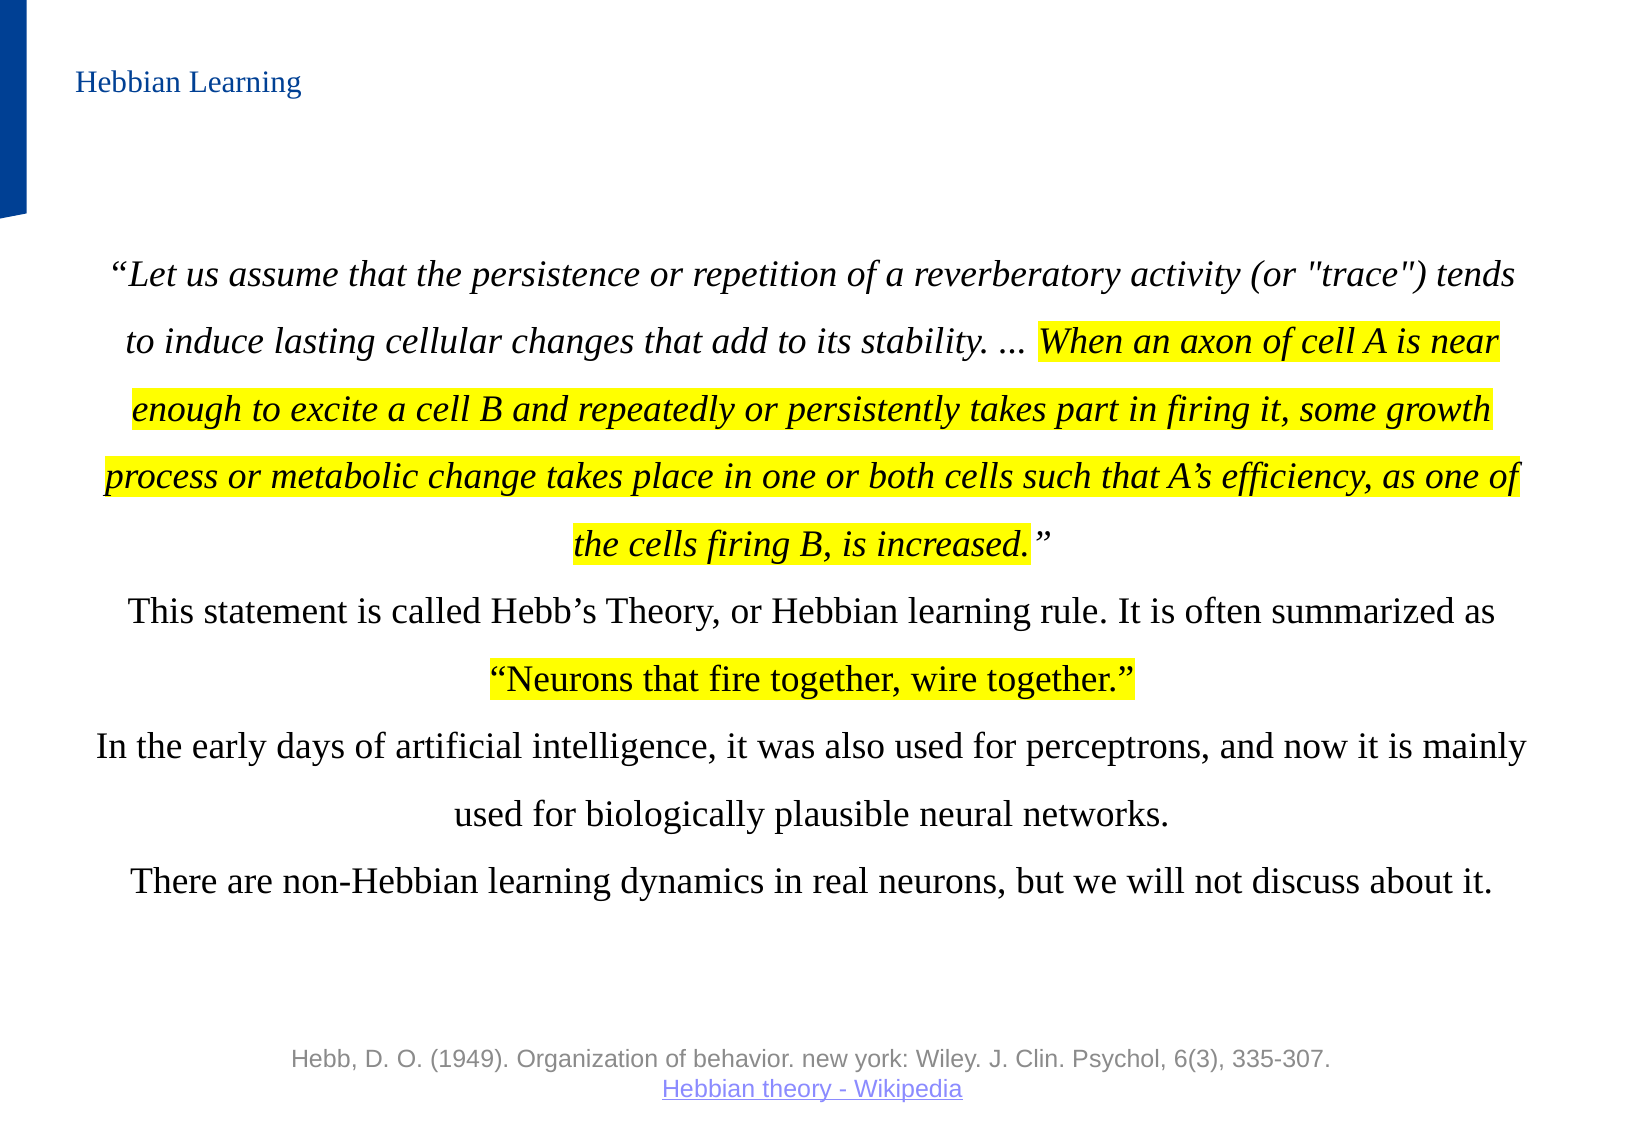

Hebbian Learning
“Let us assume that the persistence or repetition of a reverberatory activity (or "trace") tends to induce lasting cellular changes that add to its stability. ... When an axon of cell A is near enough to excite a cell B and repeatedly or persistently takes part in firing it, some growth process or metabolic change takes place in one or both cells such that A’s efficiency, as one of the cells firing B, is increased.”
This statement is called Hebb’s Theory, or Hebbian learning rule. It is often summarized as “Neurons that fire together, wire together.”
In the early days of artificial intelligence, it was also used for perceptrons, and now it is mainly used for biologically plausible neural networks.
There are non-Hebbian learning dynamics in real neurons, but we will not discuss about it.
Hebb, D. O. (1949). Organization of behavior. new york: Wiley. J. Clin. Psychol, 6(3), 335-307.
Hebbian theory - Wikipedia